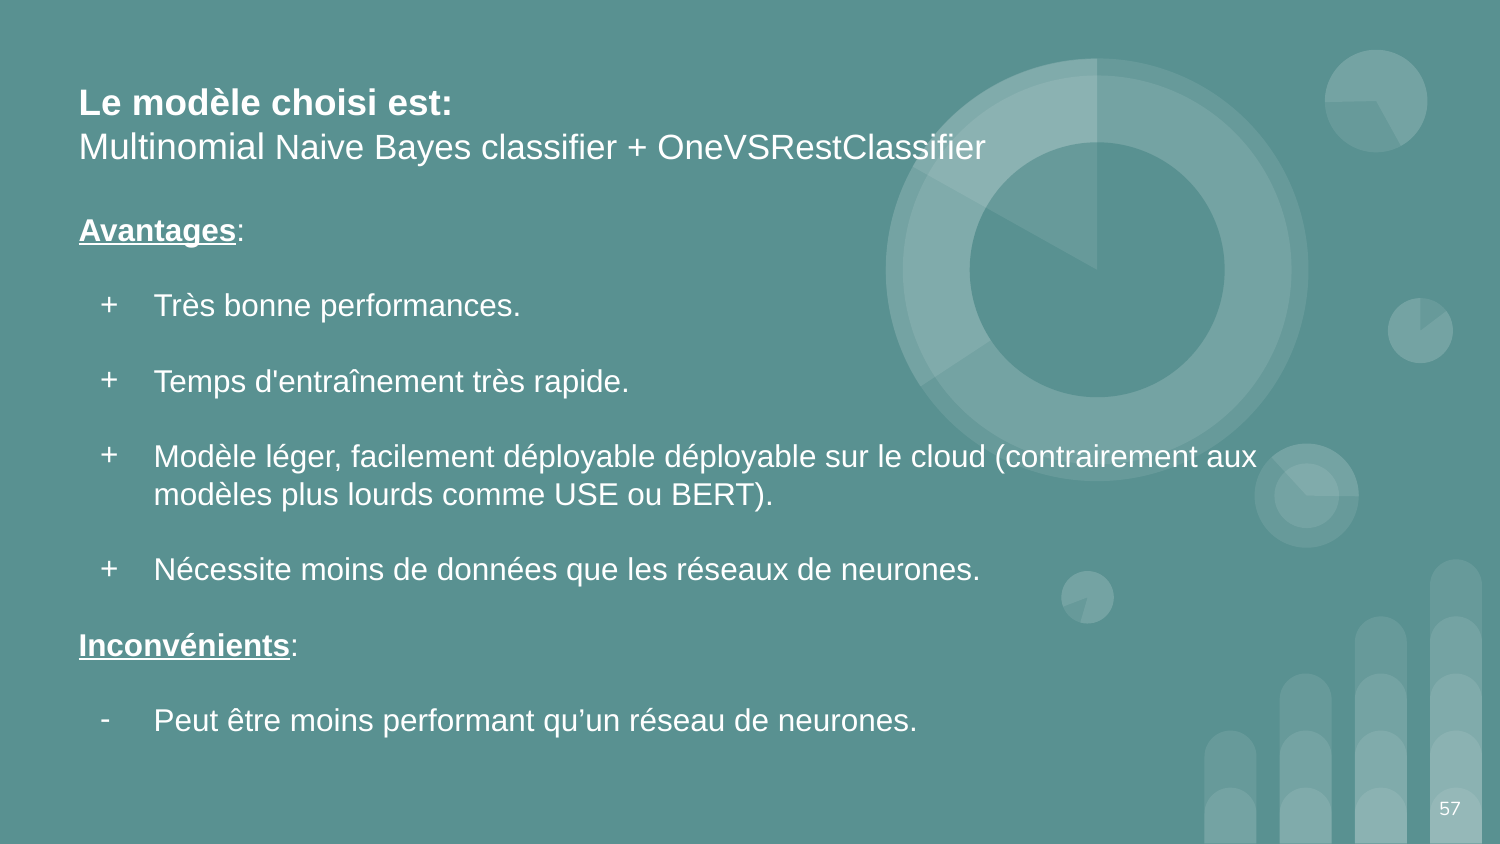

# Le modèle choisi est:
Multinomial Naive Bayes classifier + OneVSRestClassifier

Avantages:

Très bonne performances.

Temps d'entraînement très rapide.

Modèle léger, facilement déployable déployable sur le cloud (contrairement aux modèles plus lourds comme USE ou BERT).

Nécessite moins de données que les réseaux de neurones.

Inconvénients:

Peut être moins performant qu’un réseau de neurones.

57